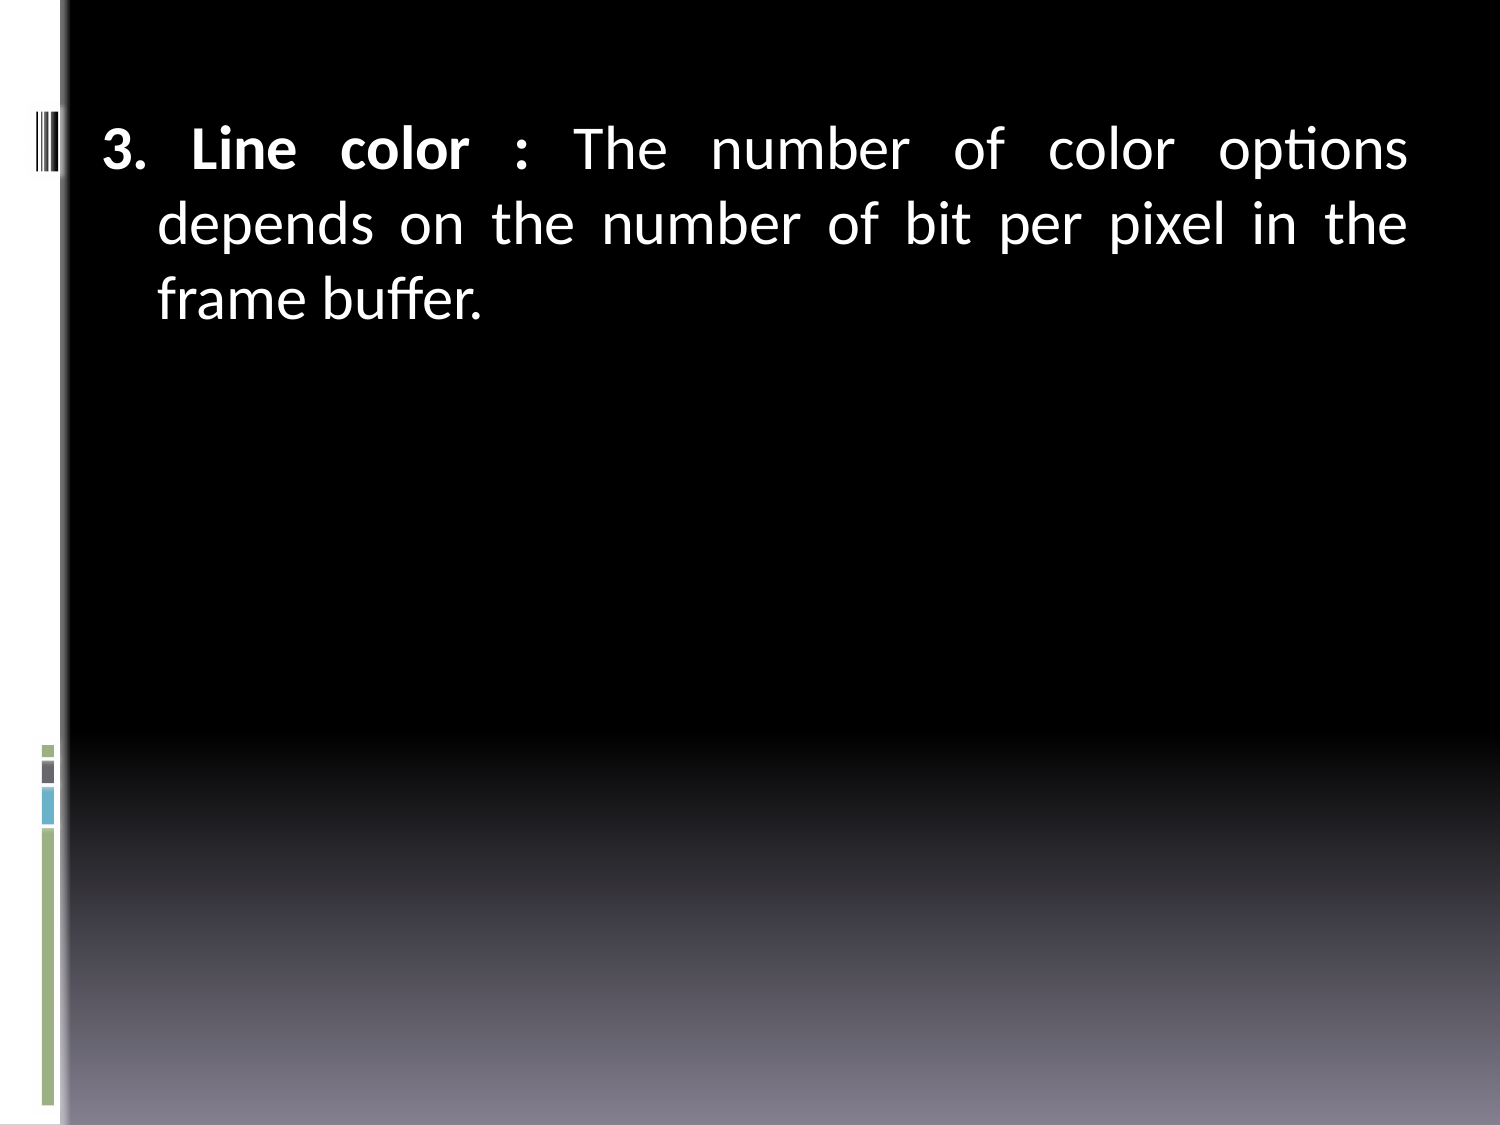

3. Line color : The number of color options depends on the number of bit per pixel in the frame buffer.